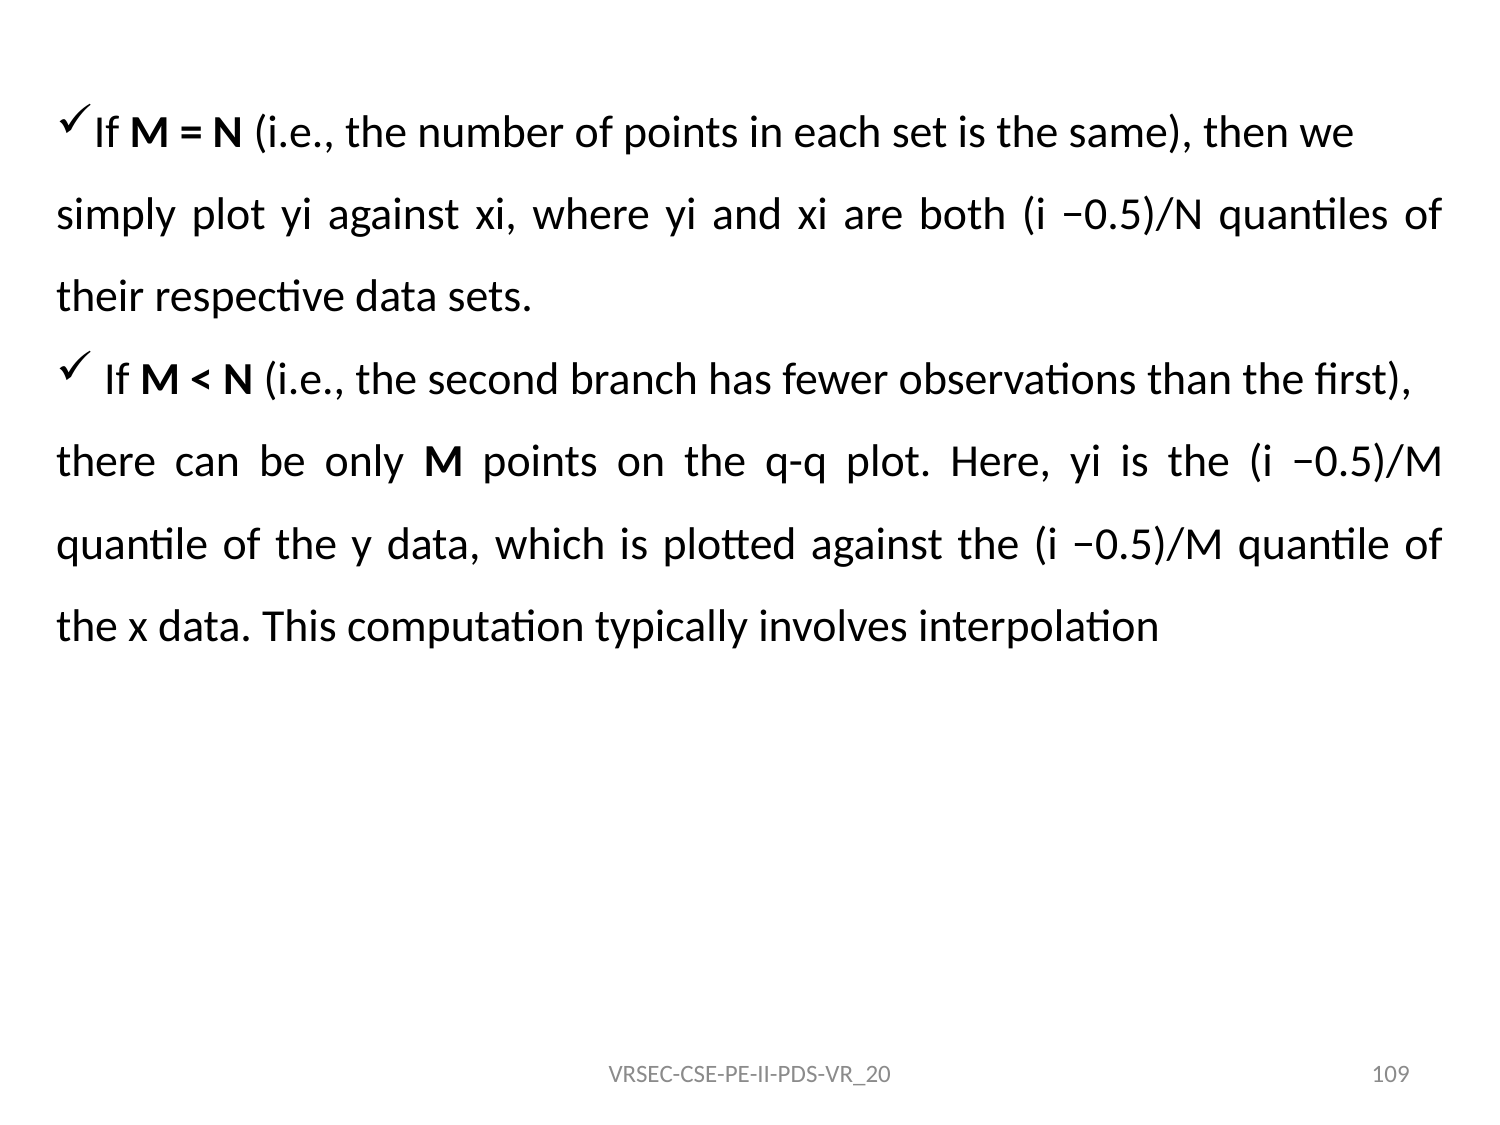

If M = N (i.e., the number of points in each set is the same), then we
simply plot yi against xi, where yi and xi are both (i −0.5)/N quantiles of their respective data sets.
 If M < N (i.e., the second branch has fewer observations than the first),
there can be only M points on the q-q plot. Here, yi is the (i −0.5)/M quantile of the y data, which is plotted against the (i −0.5)/M quantile of the x data. This computation typically involves interpolation
VRSEC-CSE-PE-II-PDS-VR_20
109